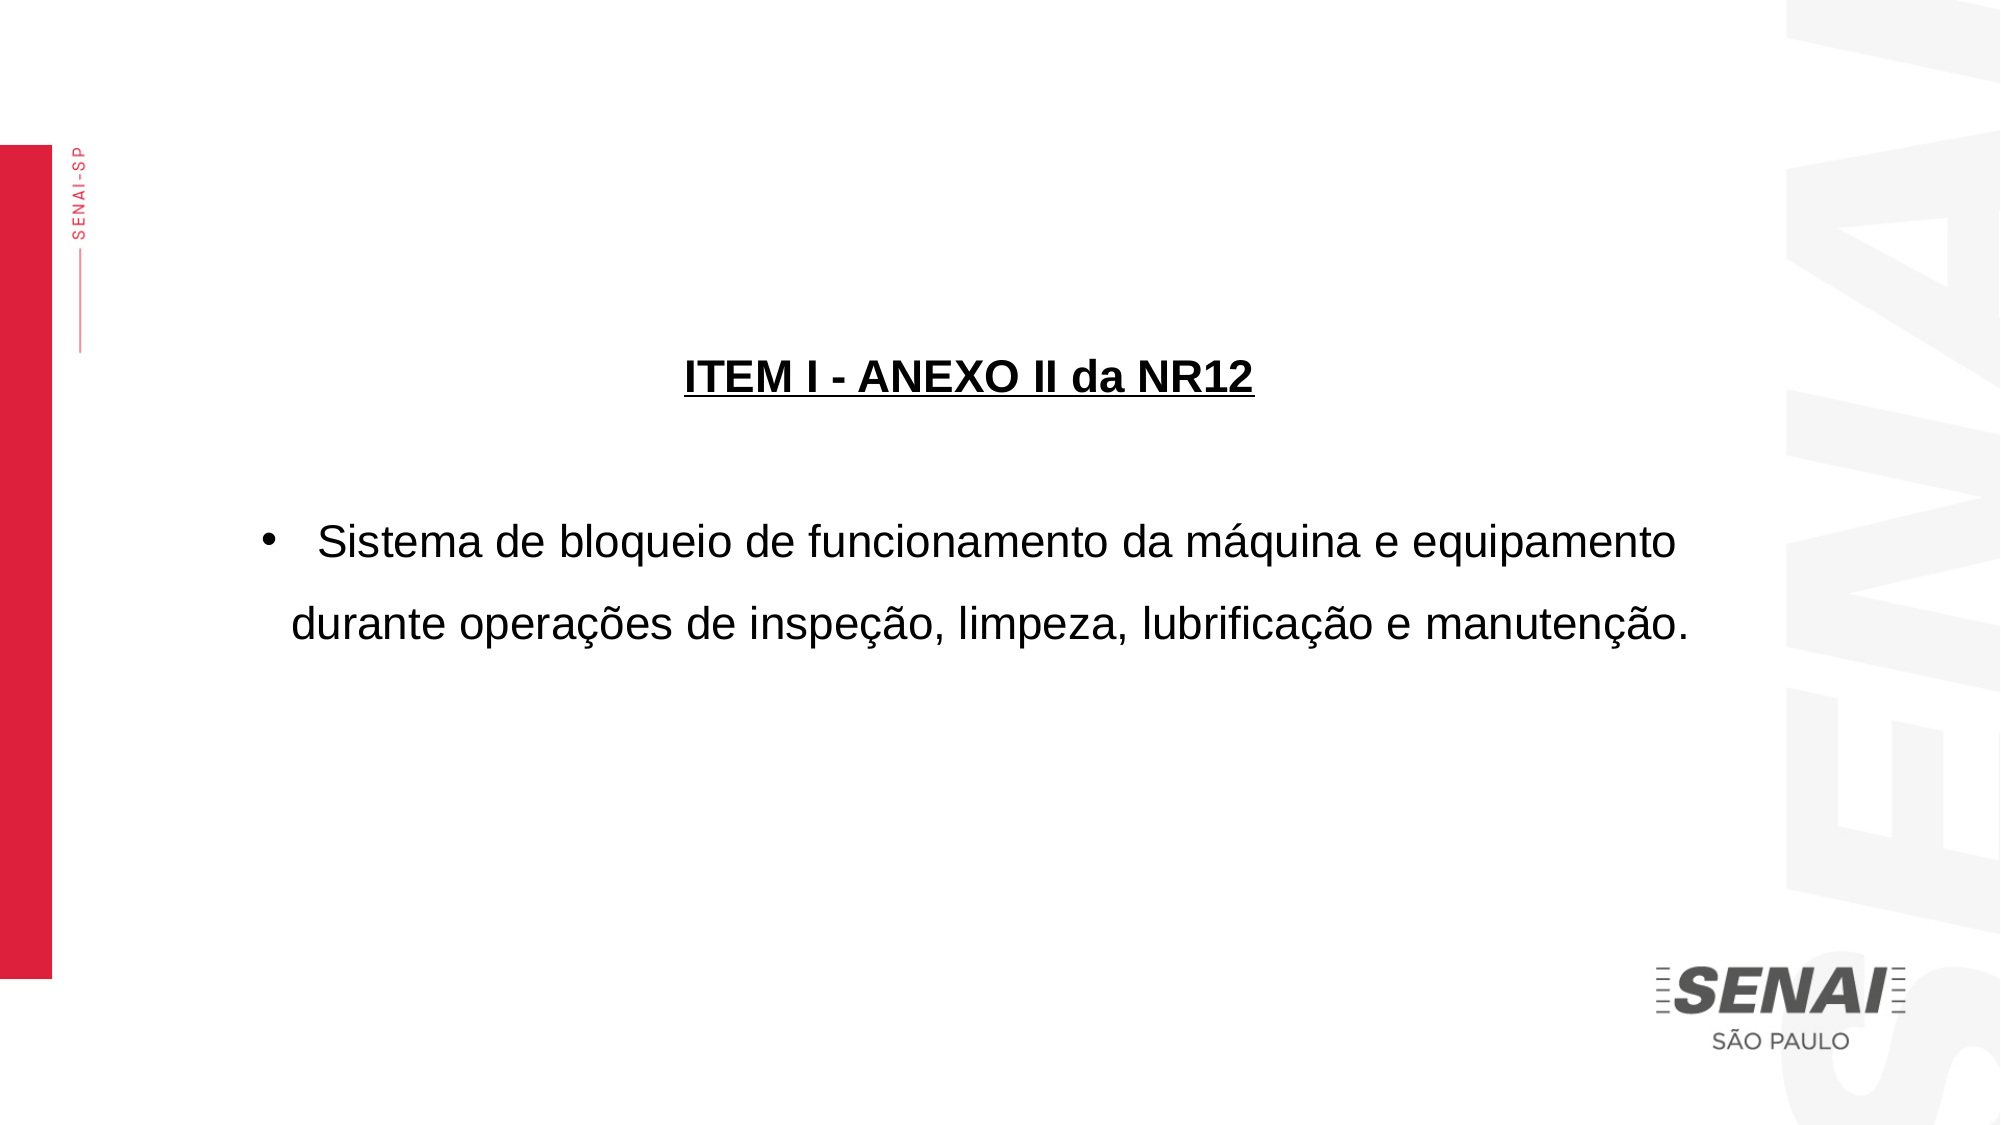

ITEM I - ANEXO II da NR12

Sistema de bloqueio de funcionamento da máquina e equipamento durante operações de inspeção, limpeza, lubrificação e manutenção.